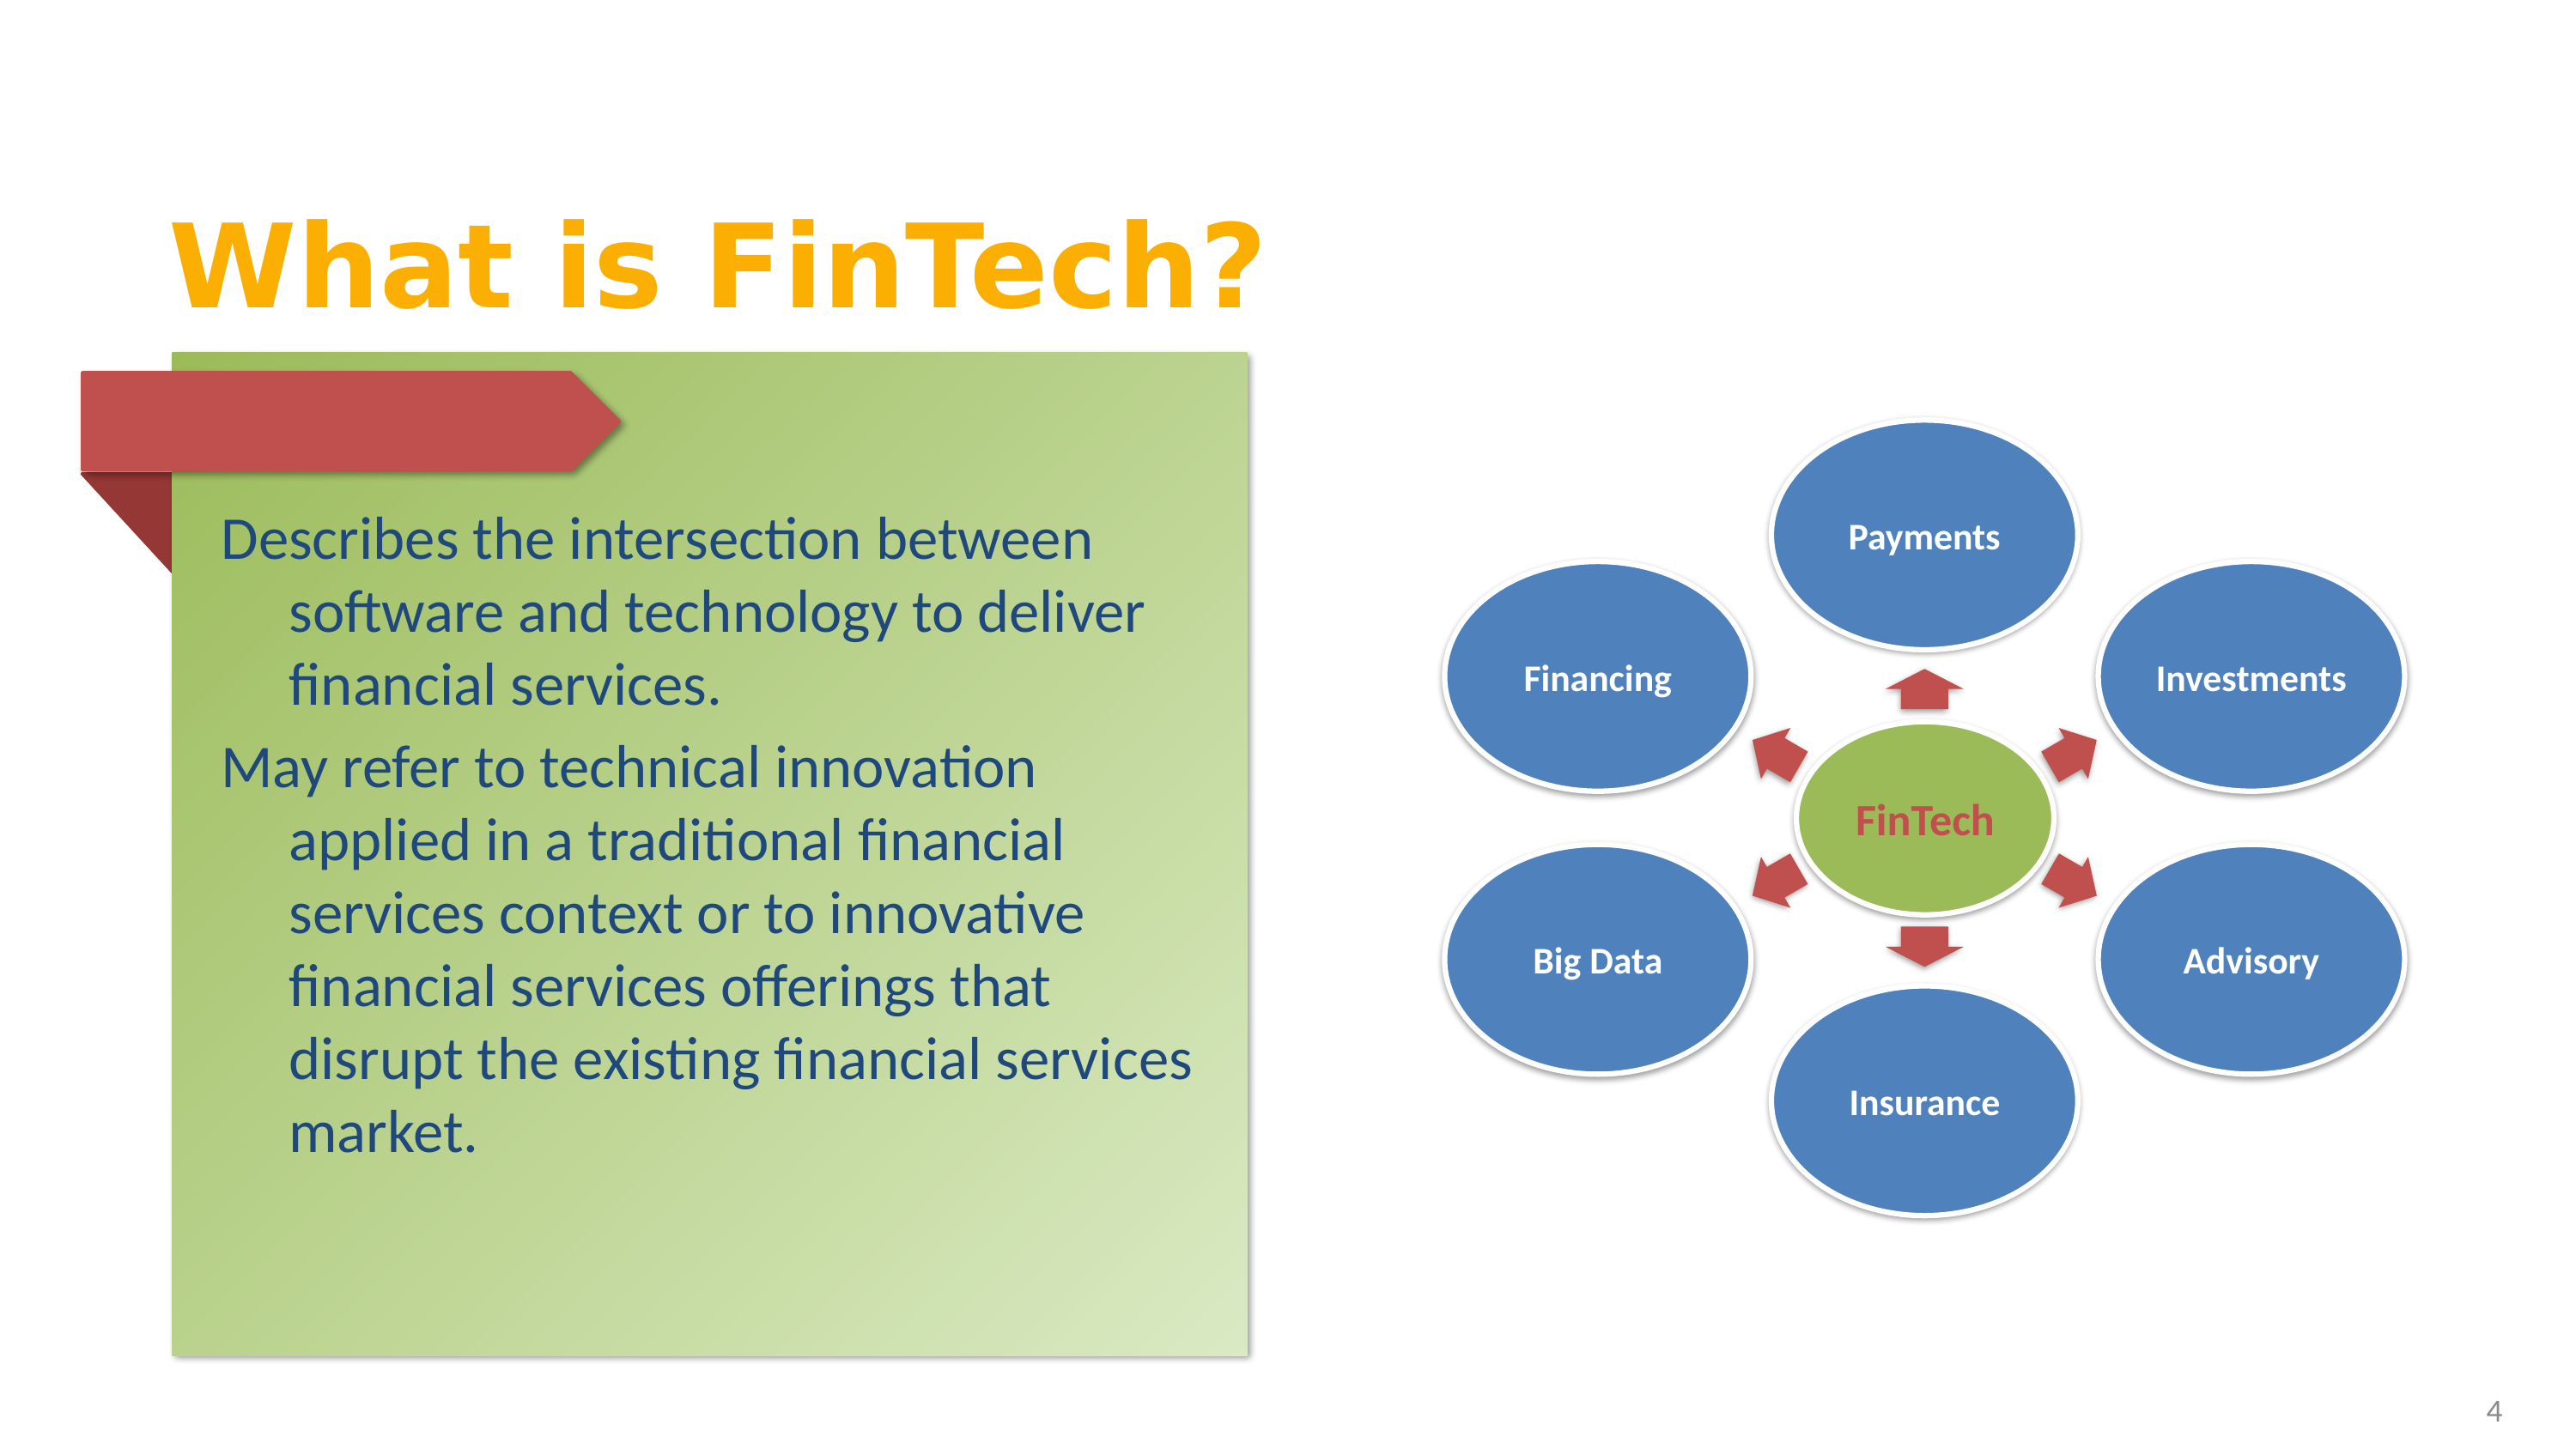

# What is FinTech?

Payments
Financing
Investments

FinTech

Big Data
Advisory

Insurance
Describes the intersection between software and technology to deliver financial services.
May refer to technical innovation applied in a traditional financial services context or to innovative financial services offerings that disrupt the existing financial services market.

4